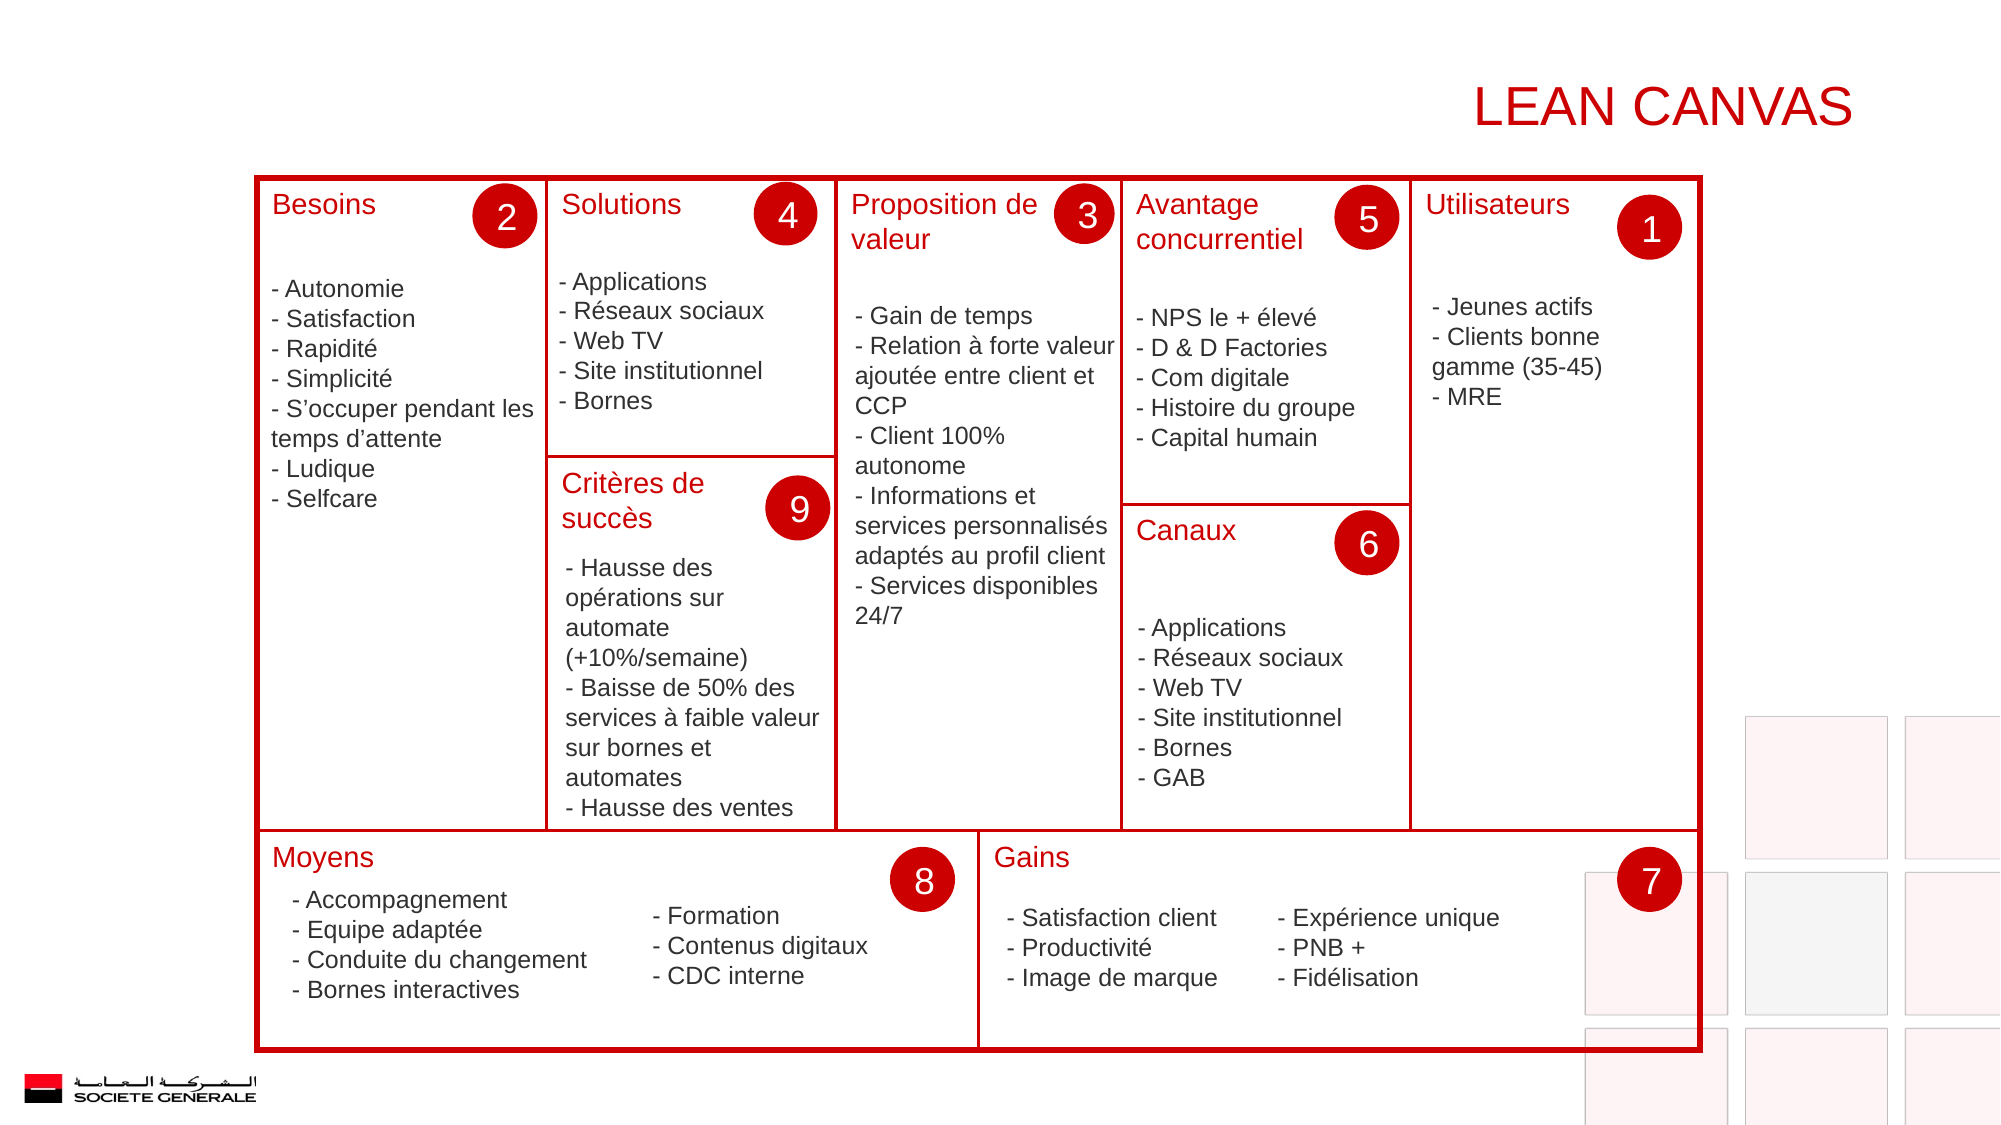

# LEAN CANVAS
Besoins

Solutions
Proposition de valeur
Avantage concurrentiel
Utilisateurs
4
2
3
5
1
- Applications
- Réseaux sociaux
- Web TV
- Site institutionnel
- Bornes
- Autonomie
- Satisfaction
- Rapidité
- Simplicité
- S’occuper pendant les temps d’attente
- Ludique
- Selfcare
- Jeunes actifs
- Clients bonne gamme (35-45)
- MRE

- Gain de temps
- Relation à forte valeur ajoutée entre client et CCP
- Client 100% autonome
- Informations et services personnalisés adaptés au profil client
- Services disponibles 24/7

- NPS le + élevé
- D & D Factories
- Com digitale
- Histoire du groupe
- Capital humain

Critères de
succès
9
Canaux
6
- Hausse des opérations sur automate (+10%/semaine)
- Baisse de 50% des services à faible valeur sur bornes et automates
- Hausse des ventes

- Applications
- Réseaux sociaux
- Web TV
- Site institutionnel
- Bornes
- GAB

Moyens
Gains
8
7
- Accompagnement
- Equipe adaptée
- Conduite du changement
- Bornes interactives
- Formation
- Contenus digitaux
- CDC interne
- Satisfaction client
- Productivité
- Image de marque
- Expérience unique
- PNB +
- Fidélisation